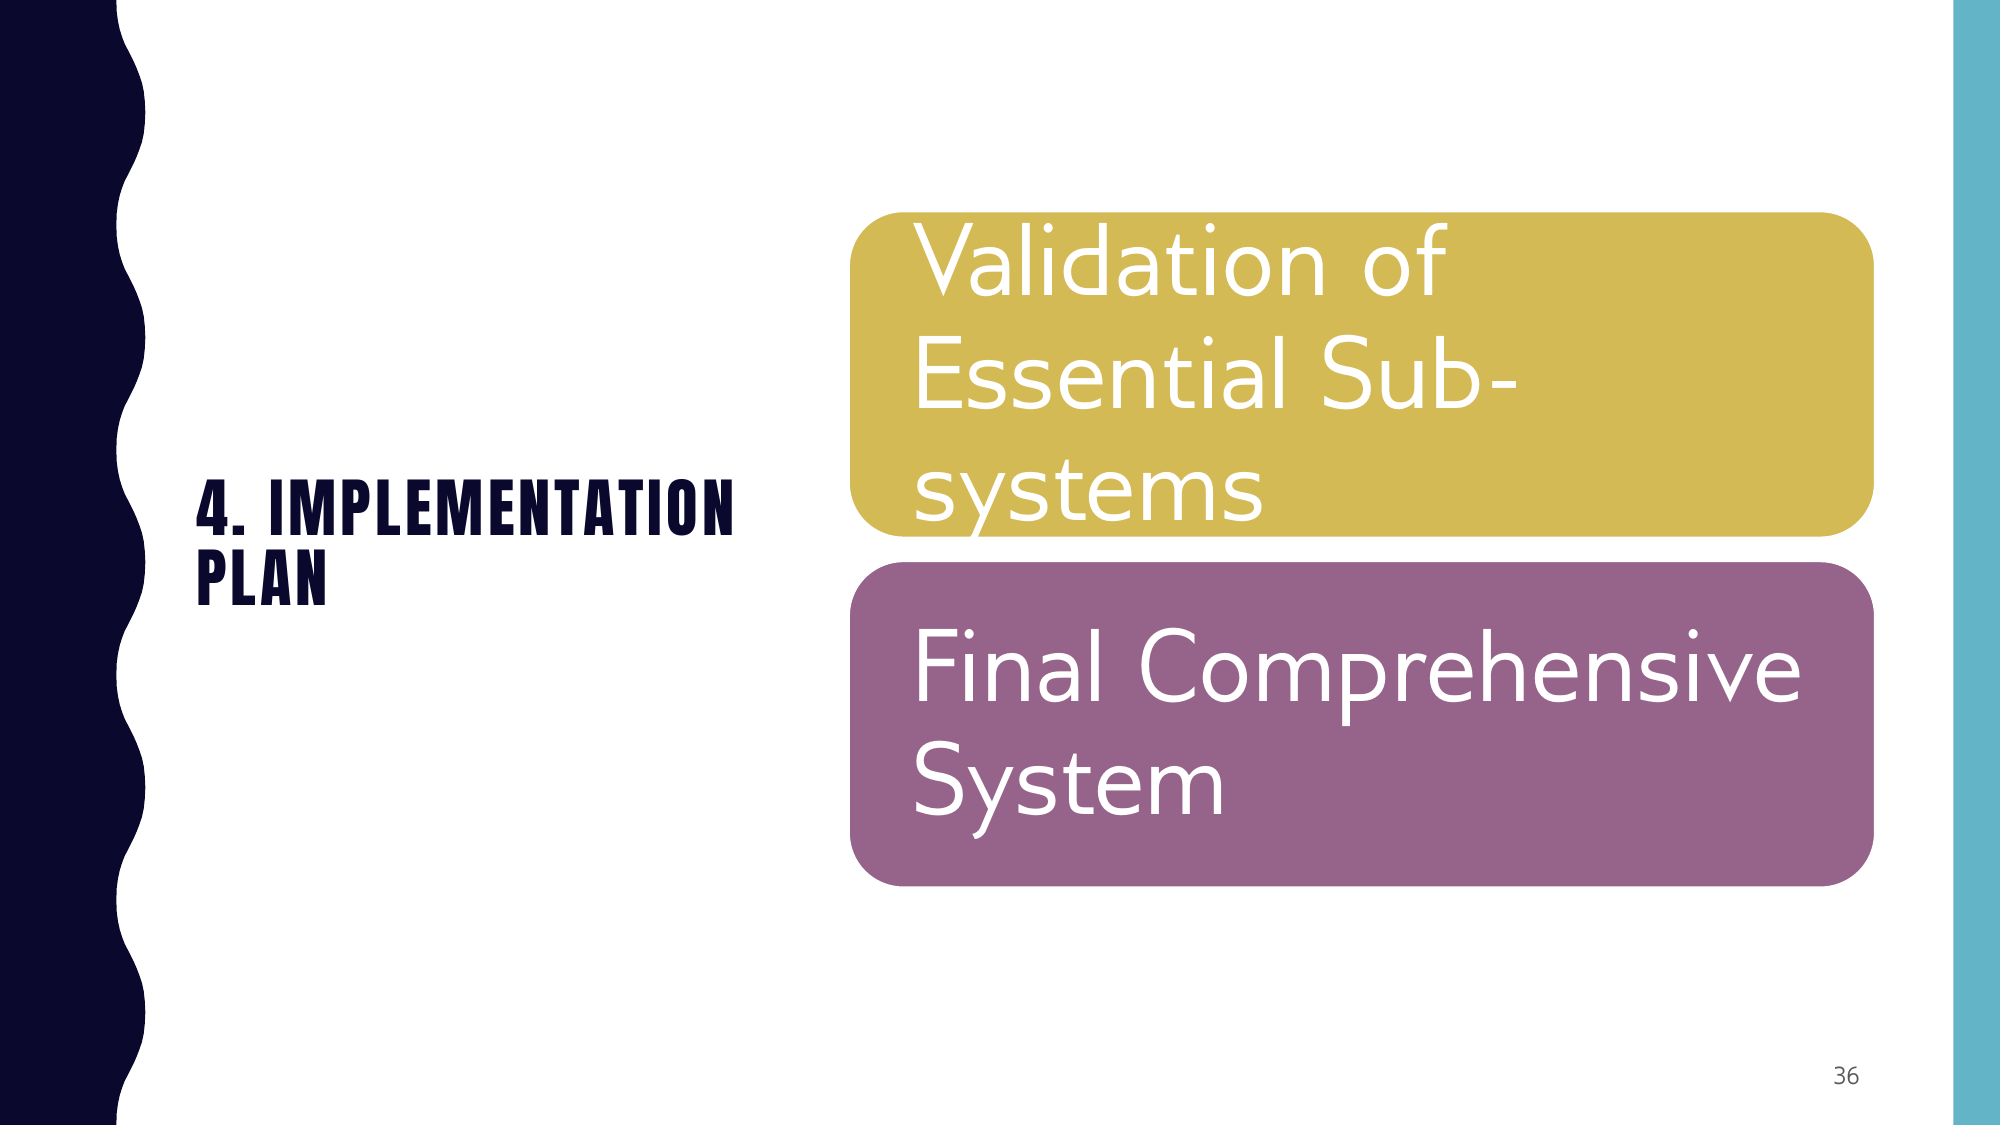

# 4. Implementation plan
Validation of Essential Sub-systems
Final Comprehensive System
36